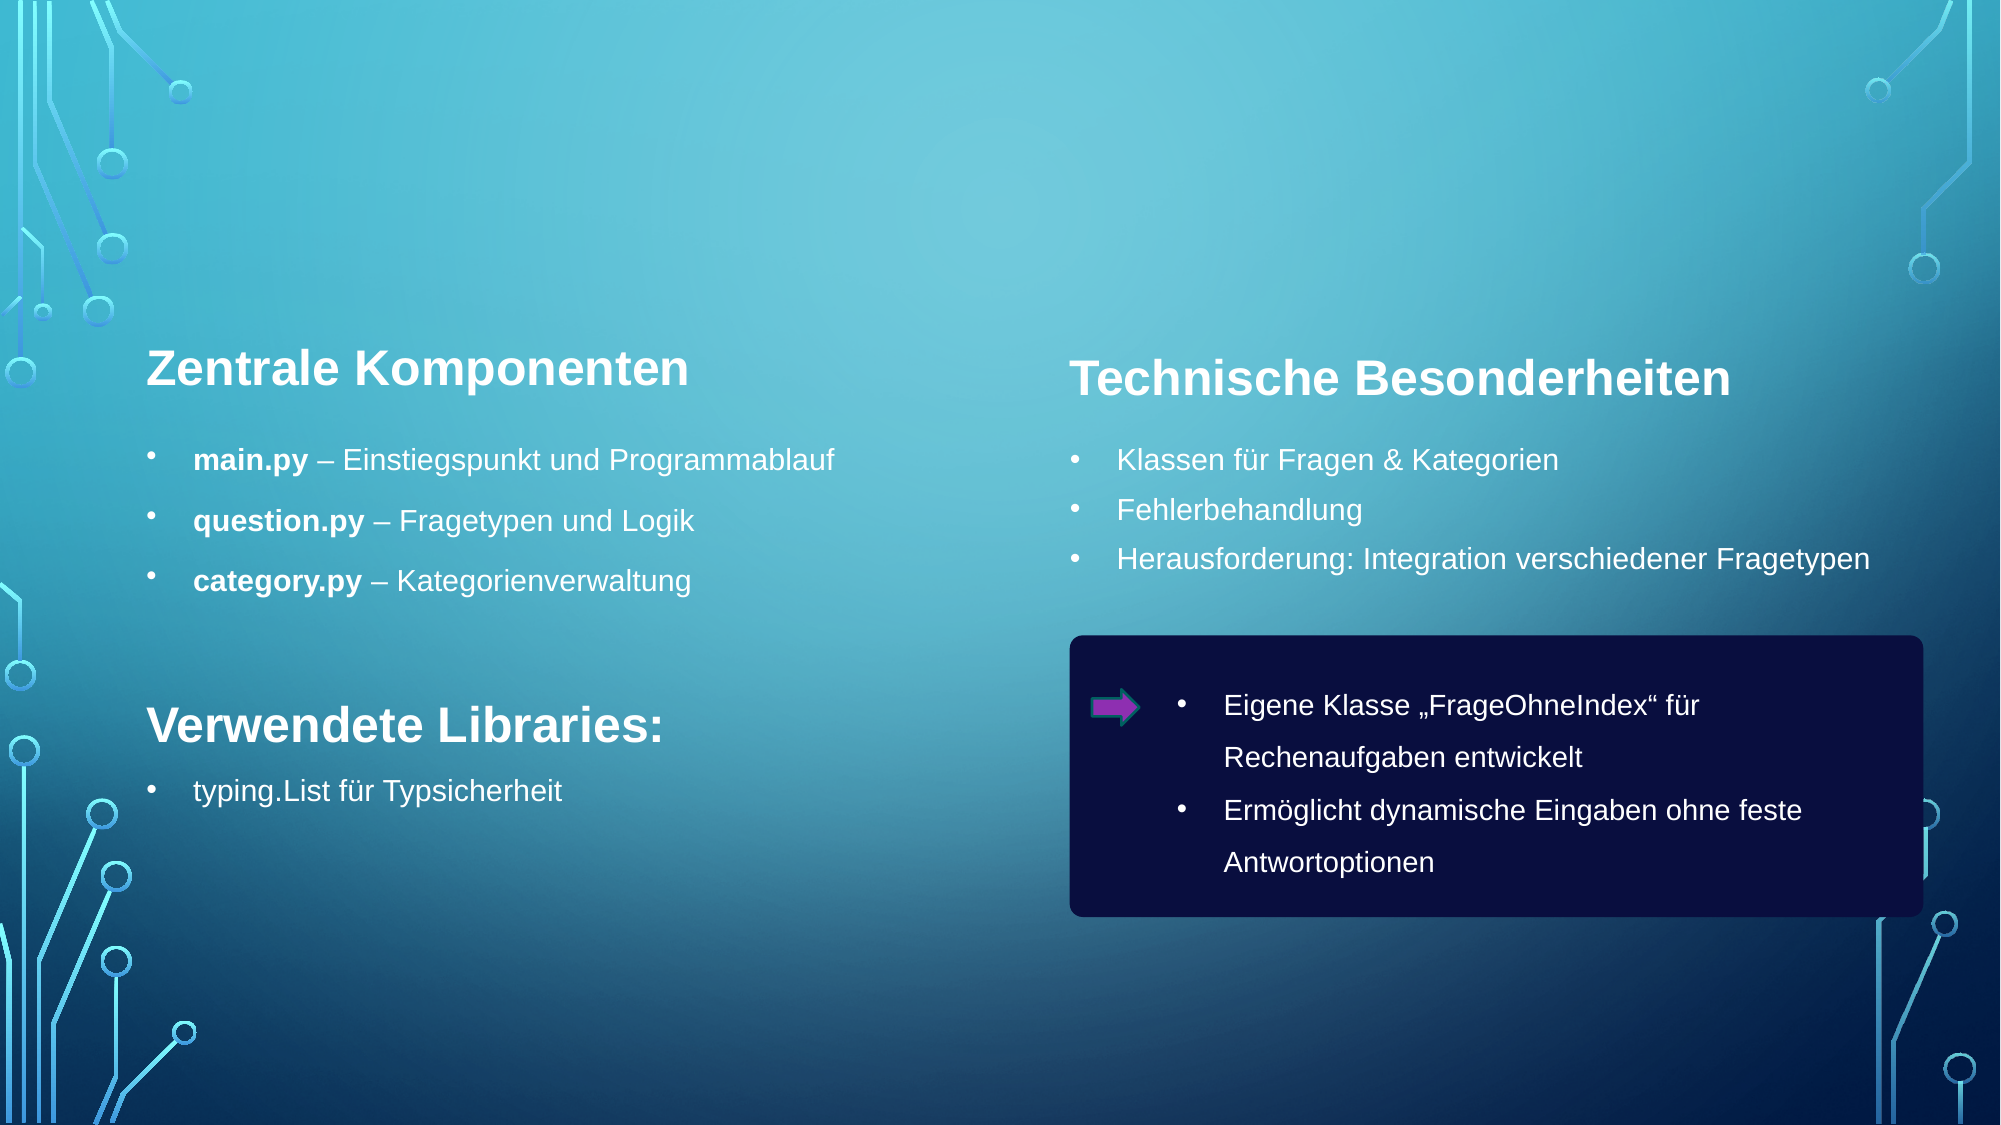

Zentrale Komponenten
Technische Besonderheiten
main.py – Einstiegspunkt und Programmablauf
Klassen für Fragen & Kategorien
Fehlerbehandlung
Herausforderung: Integration verschiedener Fragetypen
question.py – Fragetypen und Logik
category.py – Kategorienverwaltung

Verwendete Libraries:
typing.List für Typsicherheit
Eigene Klasse „FrageOhneIndex“ für Rechenaufgaben entwickelt
Ermöglicht dynamische Eingaben ohne feste Antwortoptionen